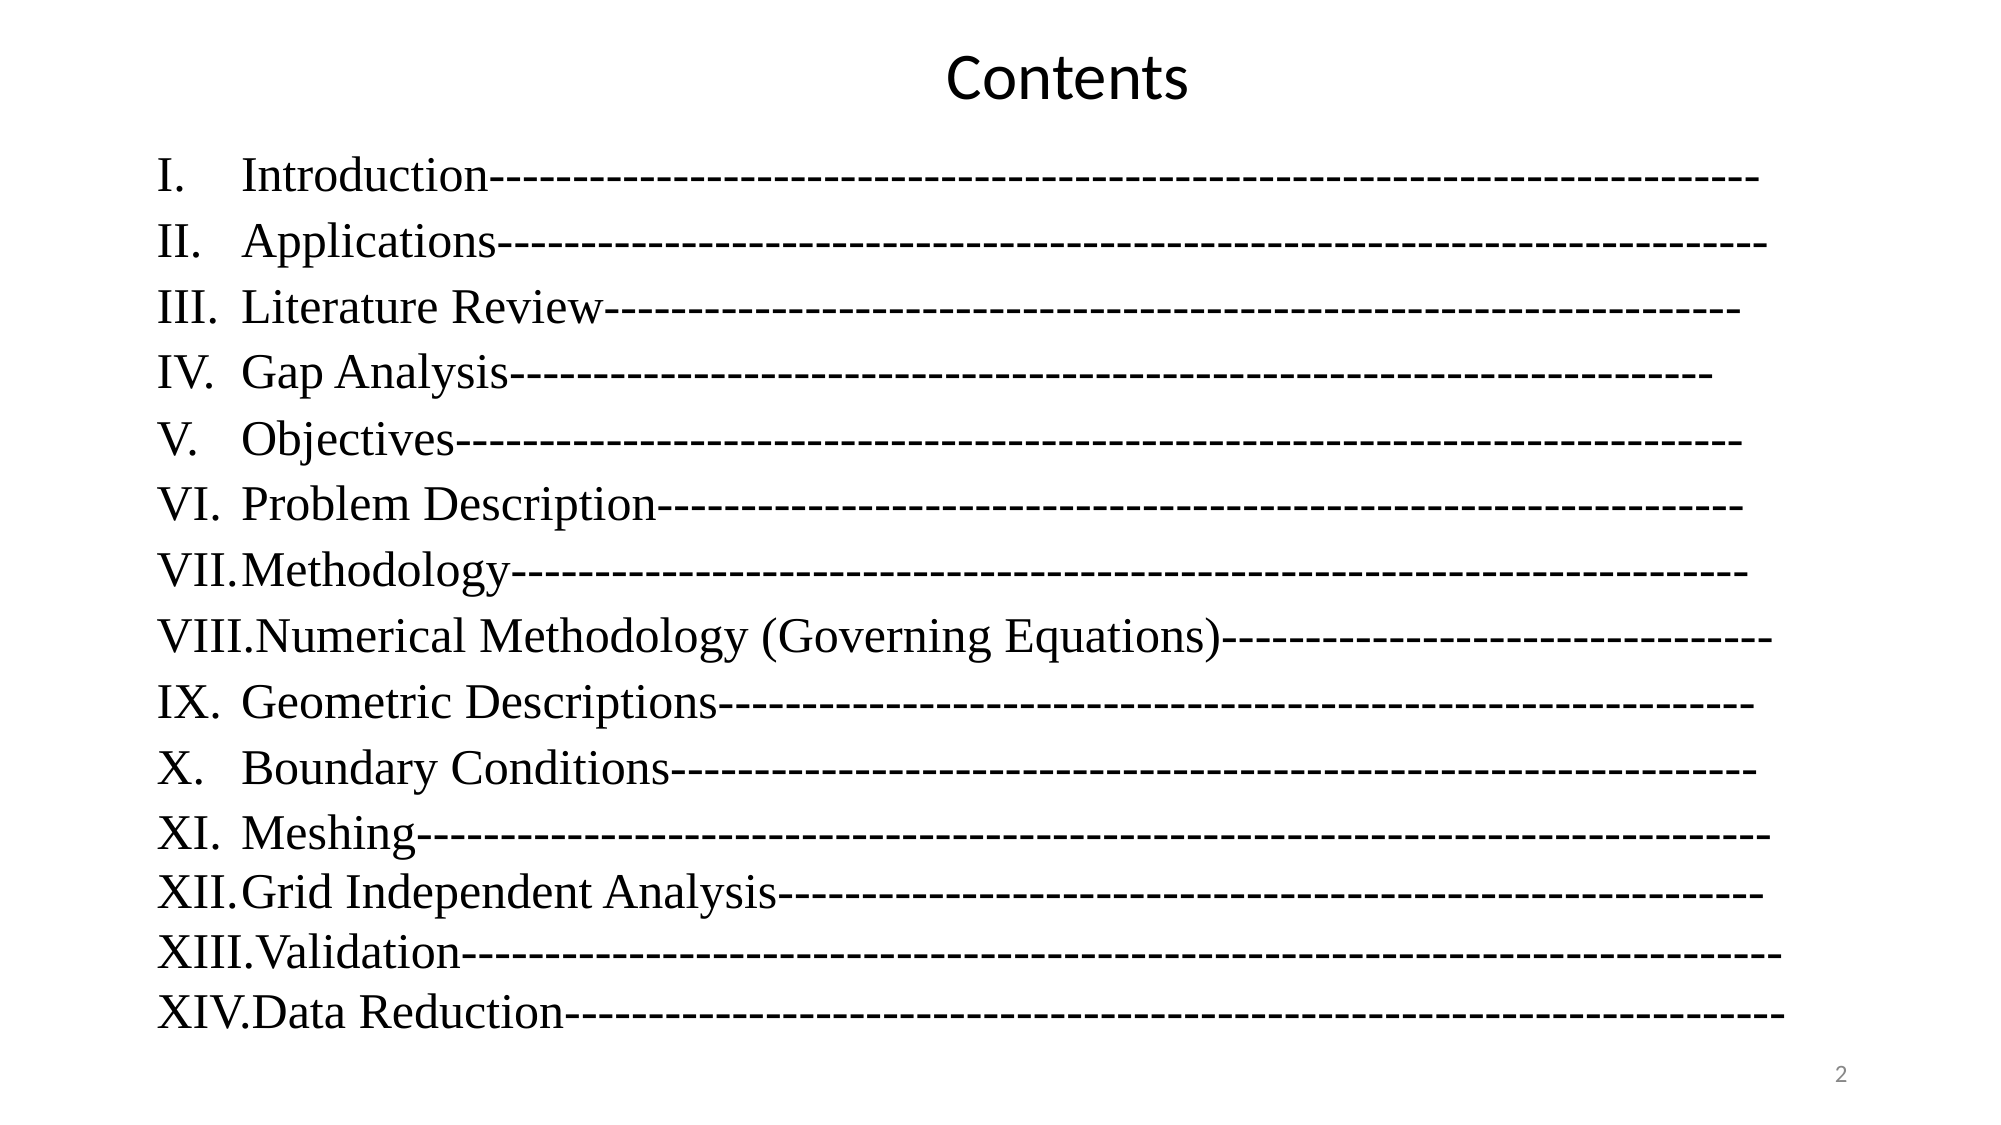

# Contents
Introduction----------------------------------------------------------------------------
Applications----------------------------------------------------------------------------
Literature Review--------------------------------------------------------------------
Gap Analysis------------------------------------------------------------------------
Objectives-----------------------------------------------------------------------------
Problem Description-----------------------------------------------------------------
Methodology--------------------------------------------------------------------------
Numerical Methodology (Governing Equations)---------------------------------
Geometric Descriptions--------------------------------------------------------------
Boundary Conditions-----------------------------------------------------------------
Meshing---------------------------------------------------------------------------------
Grid Independent Analysis-----------------------------------------------------------
Validation-------------------------------------------------------------------------------
Data Reduction-------------------------------------------------------------------------

2